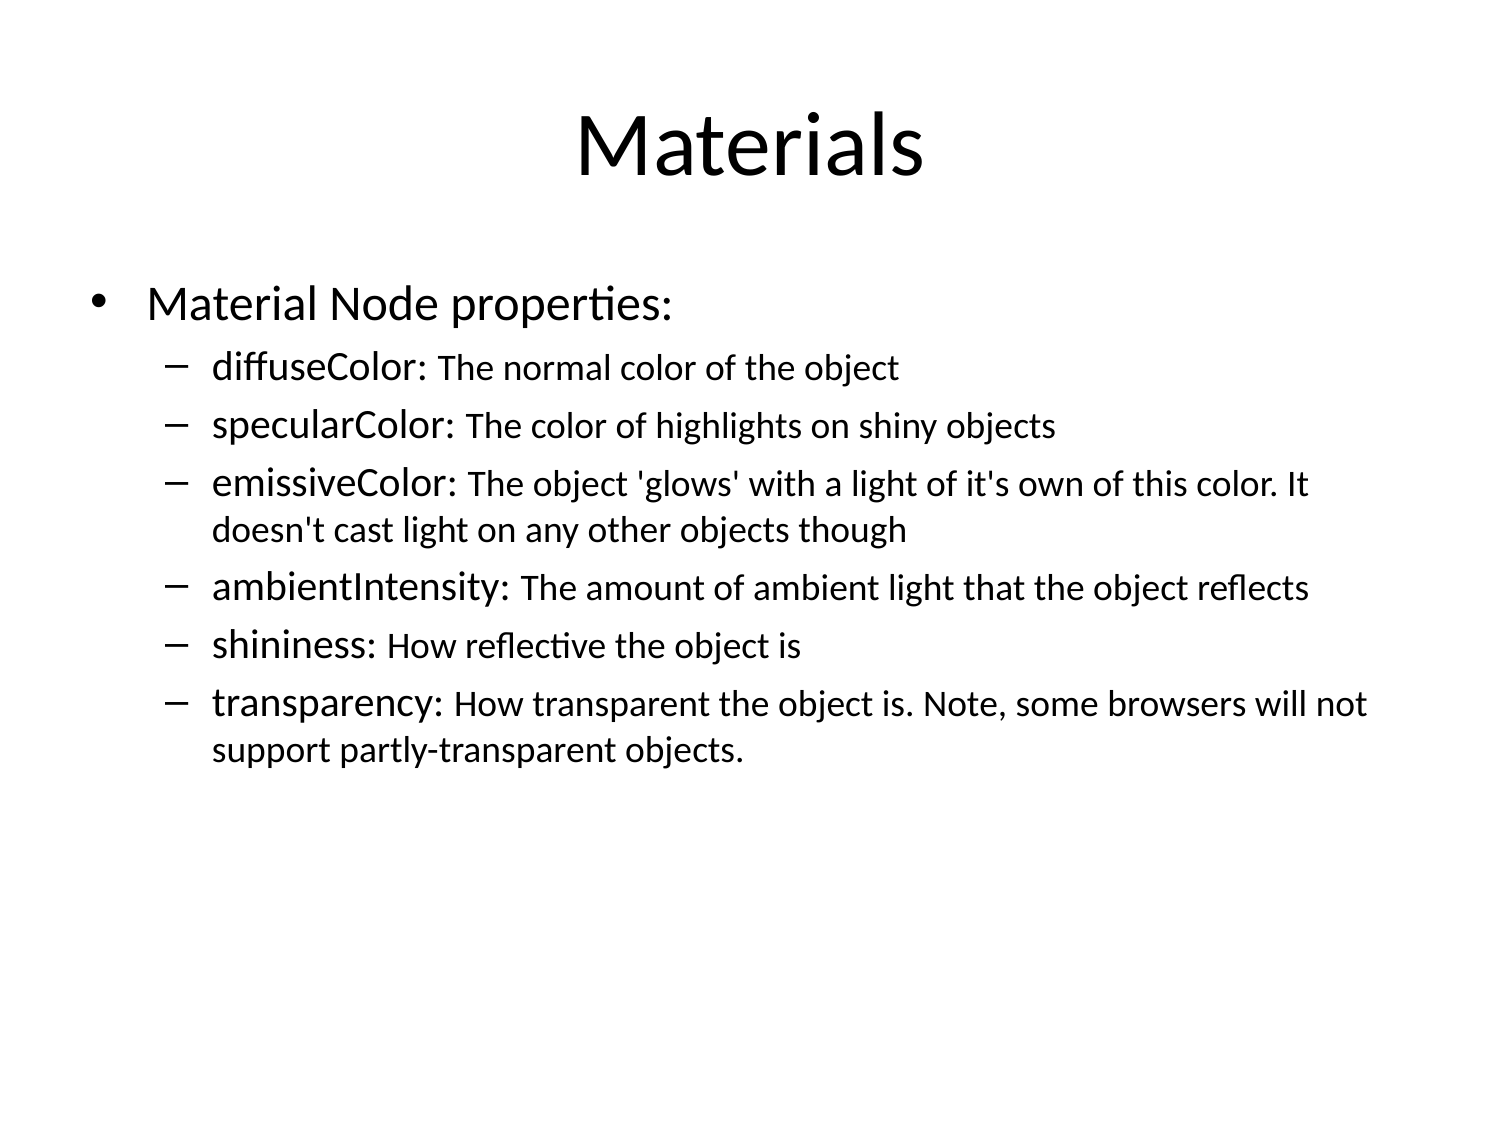

# Materials
Material Node properties:
diffuseColor: The normal color of the object
specularColor: The color of highlights on shiny objects
emissiveColor: The object 'glows' with a light of it's own of this color. It doesn't cast light on any other objects though
ambientIntensity: The amount of ambient light that the object reflects
shininess: How reflective the object is
transparency: How transparent the object is. Note, some browsers will not support partly-transparent objects.